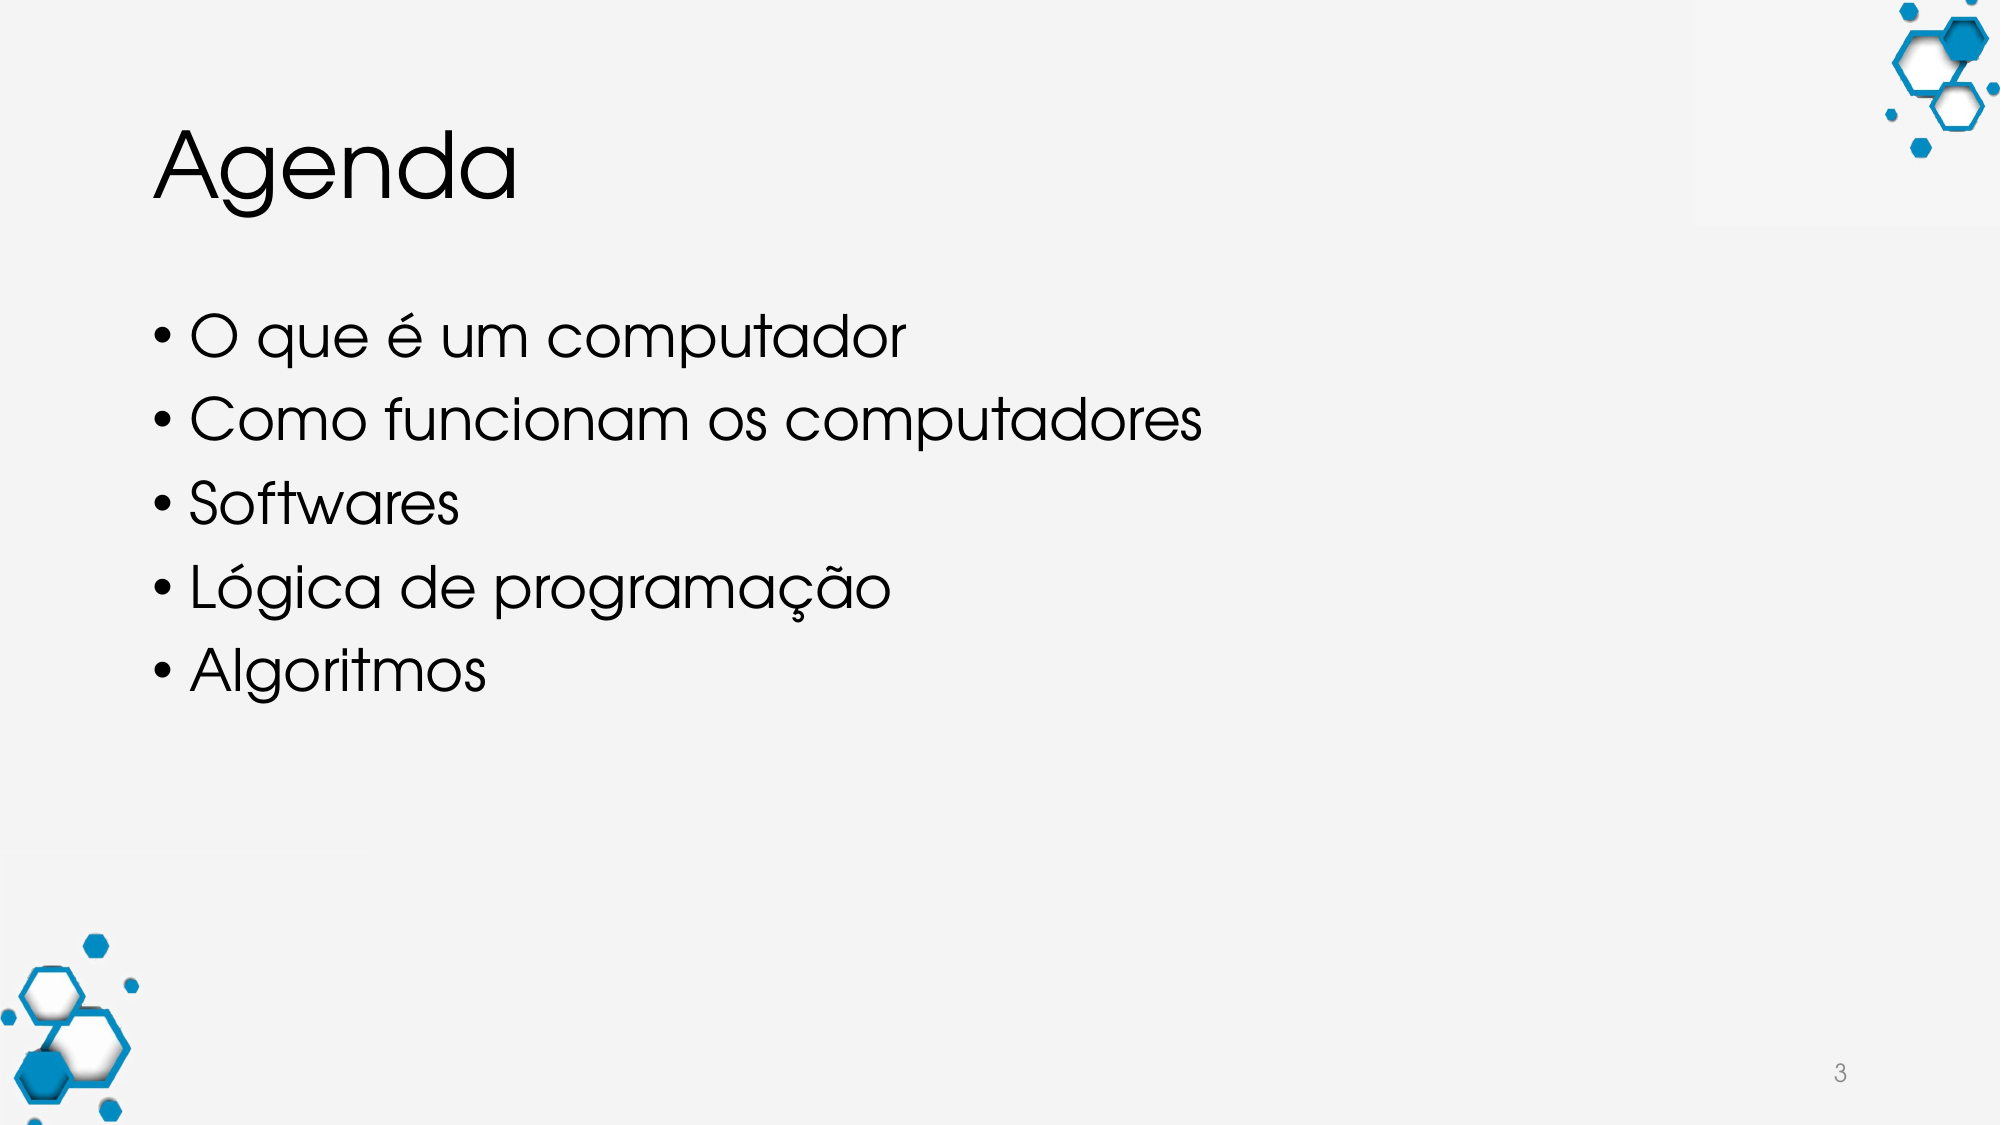

# Agenda
O que é um computador
Como funcionam os computadores
Softwares
Lógica de programação
Algoritmos
3